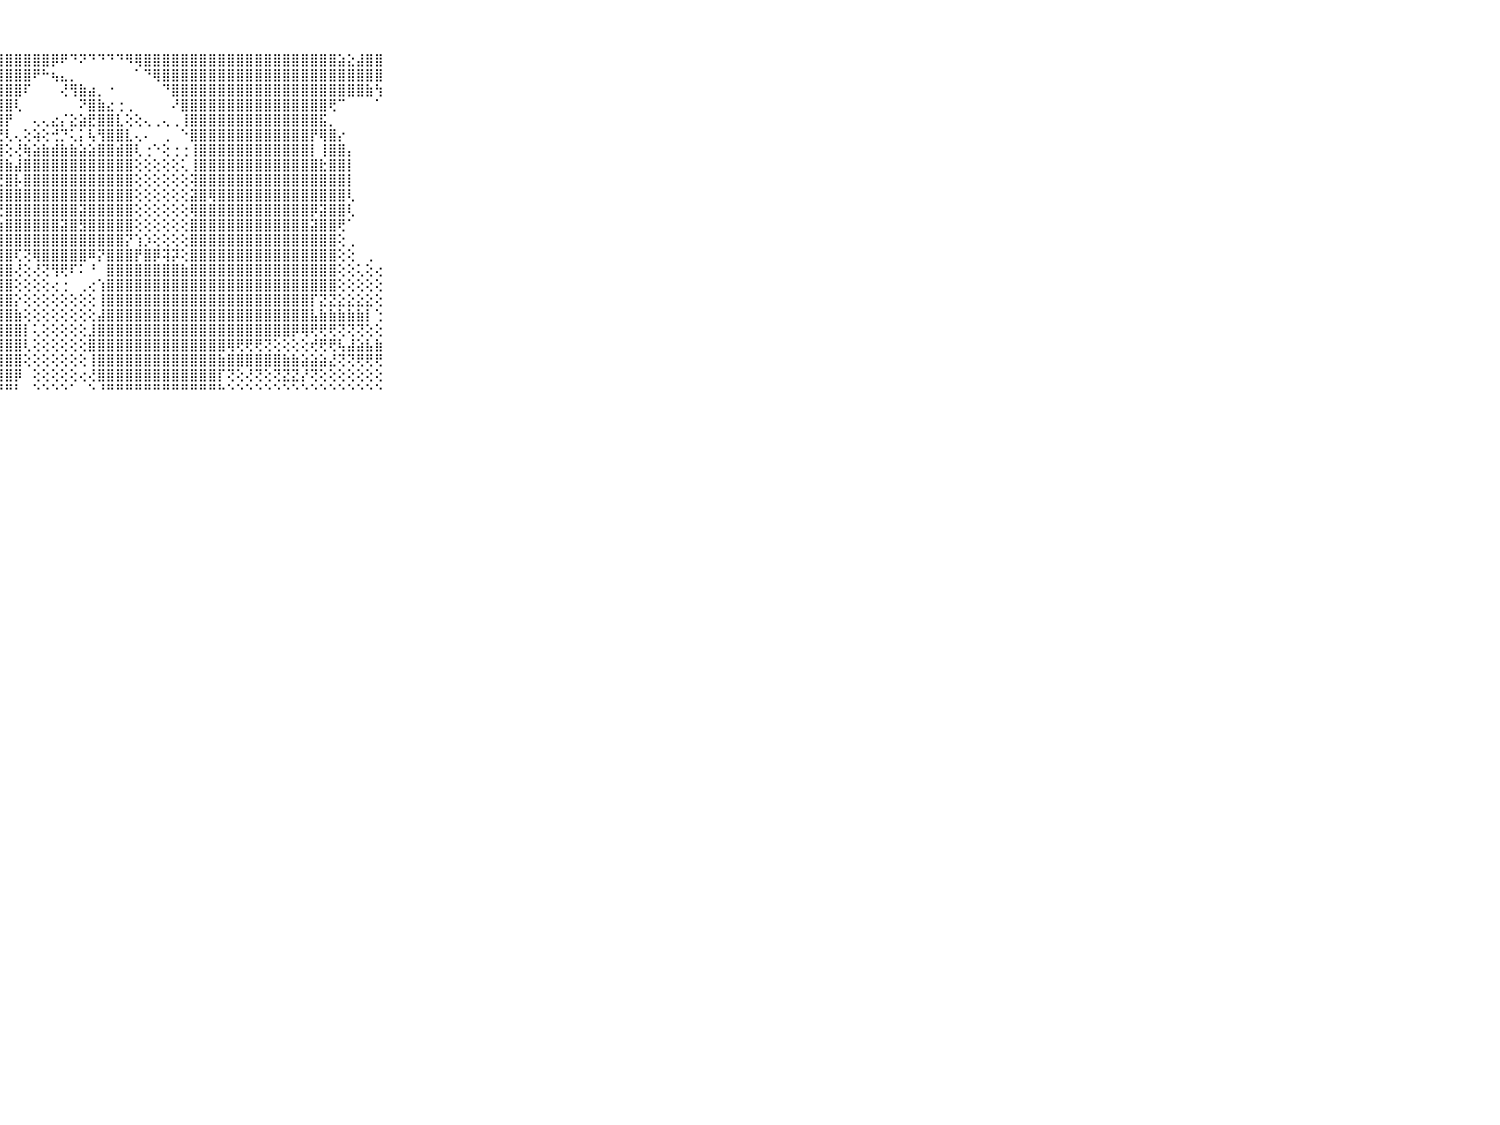

⠀⠀⠀⠀⠀⠀⠀⠀⠀⠀⠀⣝⣝⣿⣿⣿⣿⣿⣿⣿⣿⣿⣿⣿⣿⣽⣿⣿⣿⣿⣿⣿⣿⡿⠟⠙⠝⠙⠙⠙⠙⠻⢿⣿⣿⣿⣿⣿⣿⣿⣿⣿⣿⣿⣿⣿⣿⣿⣿⣿⣿⣿⣿⣿⣵⣕⣼⣿⣿⠀⠀⠀⠀⠀⠀⠀⠀⠀⠀⠀⠀
⠀⠀⠀⠀⠀⠀⠀⠀⠀⠀⠀⣼⣿⣿⣟⣝⣻⣿⣿⣿⣿⣿⣿⣿⣿⣿⣿⣿⣿⣿⣿⠟⠓⢦⣄⡀⠀⠀⠀⠀⠀⠀⠁⠙⢿⣿⣿⣿⣿⣿⣿⣿⣿⣿⣿⣿⣿⣿⣿⣿⣿⣿⣿⣿⣿⣿⣿⣿⣿⠀⠀⠀⠀⠀⠀⠀⠀⠀⠀⠀⠀
⠀⠀⠀⠀⠀⠀⠀⠀⠀⠀⠀⣿⣿⣿⣻⡿⣿⣿⣿⣿⣿⣿⣿⡿⢿⣿⣿⣿⣿⣿⠏⠀⠀⠀⢜⢻⣷⣴⡀⠐⠀⠀⠀⠀⠀⠙⣿⣿⣿⣿⣿⣿⣿⣿⣿⣿⣿⣿⣿⣿⣿⣿⣿⣿⣿⣿⣿⣷⢳⠀⠀⠀⠀⠀⠀⠀⠀⠀⠀⠀⠀
⠀⠀⠀⠀⠀⠀⠀⠀⠀⠀⠀⣝⣹⣝⣝⣷⣷⣿⣾⣿⣯⣿⣿⣿⣿⣿⣿⣿⣿⢇⠀⠀⠀⠀⠀⠀⠝⣿⣷⣔⢐⢀⠀⠀⠀⠀⠜⣿⣿⣿⣿⣿⣿⣿⣿⣿⣿⣿⣿⣿⣿⣿⣿⢟⠉⠀⠀⠀⠁⠀⠀⠀⠀⠀⠀⠀⠀⠀⠀⠀⠀
⠀⠀⠀⠀⠀⠀⠀⠀⠀⠀⠀⢻⣽⣿⡿⢿⣿⣿⣿⣷⣿⣿⣿⣿⣷⣽⣿⣿⡟⠀⠀⢄⢄⣔⡌⣕⣵⣟⣿⣿⣇⢕⢕⢄⢀⢄⢀⢸⣿⣿⣿⣿⣿⣿⣿⣿⣿⣿⣿⣿⣿⣿⣯⡀⠀⠀⠀⠀⠀⠀⠀⠀⠀⠀⠀⠀⠀⠀⠀⠀⠀
⠀⠀⠀⠀⠀⠀⠀⠀⠀⠀⠀⢜⢟⡞⢟⢟⢻⢿⢧⢵⢿⣿⣿⣿⣹⣻⣿⣟⢇⢄⢕⢵⢕⢚⡙⢅⡅⢧⢻⣿⣿⣇⢄⠄⠀⢀⠀⠑⣿⣿⣿⣿⣿⣿⣿⣿⣿⣿⣿⣿⣿⡟⢿⣿⡔⠀⠀⠀⠀⠀⠀⠀⠀⠀⠀⠀⠀⠀⠀⠀⠀
⠀⠀⠀⠀⠀⠀⠀⠀⠀⠀⠀⢕⢽⢿⣟⣏⣟⣝⣗⣗⢷⣗⢗⢗⢺⣿⣿⢿⢕⢜⢷⣵⣷⣾⣷⣷⣵⣵⣿⣿⣾⣿⢇⢐⠑⢕⢐⢐⢸⣿⣿⣿⣿⣿⣿⣿⣿⣿⣿⣿⣿⡇⢸⣿⣿⡄⠀⠀⠀⠀⠀⠀⠀⠀⠀⠀⠀⠀⠀⠀⠀
⠀⠀⠀⠀⠀⠀⠀⠀⠀⠀⠀⣵⣷⣷⢏⣹⢷⢧⣵⣵⣽⡽⢽⣽⣽⣽⣿⣿⣷⣼⣿⣿⣿⣿⣿⣿⣿⣿⣿⣿⣿⣿⢕⢕⢕⢕⢕⢅⢸⣿⣿⣿⣿⣿⣿⣿⣿⣿⣿⣿⣿⣿⣗⣿⣿⡇⠀⠀⠀⠀⠀⠀⠀⠀⠀⠀⠀⠀⠀⠀⠀
⠀⠀⠀⠀⠀⠀⠀⠀⠀⠀⠀⣝⣝⣝⣝⣝⣟⣻⣟⣟⣟⣗⣗⣟⣟⣟⡟⢟⣿⡧⣿⣿⣿⣿⣿⣿⣿⣿⣿⣿⣿⣿⢕⢕⢕⢕⢕⢕⢽⣿⣿⣿⣿⣿⣿⣿⣿⣿⣿⣿⣿⣿⣿⣿⣿⡇⠀⠀⠀⠀⠀⠀⠀⠀⠀⠀⠀⠀⠀⠀⠀
⠀⠀⠀⠀⠀⠀⠀⠀⠀⠀⠀⢵⢵⢼⢧⢵⢧⡵⢵⢼⢷⢯⡽⢿⢿⣽⣽⣽⣿⣿⣿⣿⣿⣿⣿⣿⣿⣿⣿⣿⣿⣿⢕⢕⢕⢕⢕⢕⣽⣿⢿⣿⣿⣿⣿⣿⣿⣿⣿⣿⣿⣿⣿⣿⣿⢇⠀⠀⠀⠀⠀⠀⠀⠀⠀⠀⠀⠀⠀⠀⠀
⠀⠀⠀⠀⠀⠀⠀⠀⠀⠀⠀⢗⣷⢗⡗⢗⣷⣷⣗⣗⣺⣟⣻⣳⣞⣻⣿⣟⣿⣿⣿⣿⣿⣿⣿⣿⣽⣿⣿⣿⣿⣿⢕⢕⢕⢕⢕⢕⢿⣿⣿⣿⣿⣿⣿⣿⣿⣿⣿⣿⣿⡿⣽⣿⣿⢇⠀⠀⠀⠀⠀⠀⠀⠀⠀⠀⠀⠀⠀⠀⠀
⠀⠀⠀⠀⠀⠀⠀⠀⠀⠀⠀⣝⣜⣯⣜⢽⣵⣧⣵⣼⣿⣵⣿⣿⣾⣷⣷⣵⣿⣿⣿⣿⣿⣿⣽⣿⣻⣿⣿⣿⣿⣿⢕⢕⢕⢕⢕⢕⣿⣿⣿⣿⣿⣿⣿⣿⣿⣿⣿⣿⣿⣽⣿⣿⢟⠁⠀⠀⠀⠀⠀⠀⠀⠀⠀⠀⠀⠀⠀⠀⠀
⠀⠀⠀⠀⠀⠀⠀⠀⠀⠀⠀⣗⣗⣗⣞⣞⣿⢯⣿⣝⣽⣽⣝⣽⣿⣯⣿⣿⣿⣿⣿⣿⣿⣿⣿⣿⣿⣿⣿⣿⣿⡝⢱⡱⢕⢕⢕⢕⣿⣿⣿⣿⣿⣿⣿⣿⣿⣿⣿⣿⣿⣿⣿⣿⢕⢀⠀⠀⠀⠀⠀⠀⠀⠀⠀⠀⠀⠀⠀⠀⠀
⠀⠀⠀⠀⠀⠀⠀⠀⠀⠀⠀⣿⣿⣿⣿⣿⣿⣿⣿⣿⣿⣿⣿⣿⣿⣿⣿⣿⣿⢏⢝⢿⣿⣿⣿⣿⣿⠿⡝⣿⣿⣿⡟⣿⡿⢽⡽⢕⣿⣿⣿⣿⣿⣿⣿⣿⣿⣿⣿⣿⣿⣿⣿⣿⢕⢕⠀⢀⠀⠀⠀⠀⠀⠀⠀⠀⠀⠀⠀⠀⠀
⠀⠀⠀⠀⠀⠀⠀⠀⠀⠀⠀⣿⣿⣿⣿⣿⣿⣿⣿⣿⣿⣿⣿⣿⣿⣿⣿⣿⣿⢜⢕⢜⢝⢻⢟⠏⠅⠘⠀⣿⣿⣿⣿⣿⣿⣿⣿⣷⣿⣿⣿⣿⣿⣿⣿⣿⣿⣿⣿⣿⣿⣿⣿⣿⢕⢕⢅⢕⢔⠀⠀⠀⠀⠀⠀⠀⠀⠀⠀⠀⠀
⠀⠀⠀⠀⠀⠀⠀⠀⠀⠀⠀⢿⣿⣿⣿⣿⣿⣿⣿⣿⣿⣿⣿⣿⣿⣿⣿⣿⣿⢕⢕⢕⢕⢔⢐⠀⢀⢔⢱⣿⣿⣿⣿⣿⣿⣿⣿⣿⣿⣿⣿⣿⣿⣿⣿⣿⣿⣿⣿⣿⣿⣿⣿⣿⢕⢕⢕⢕⢕⠀⠀⠀⠀⠀⠀⠀⠀⠀⠀⠀⠀
⠀⠀⠀⠀⠀⠀⠀⠀⠀⠀⠀⣿⣿⣿⣿⣿⣿⣿⣿⣿⣿⣿⣿⣿⣿⣿⣿⣿⣿⡕⢕⢕⢕⢕⢕⢕⢕⢕⢸⣿⣿⣿⣿⣿⣿⣿⣿⣿⣿⣿⣿⣿⣿⣿⣿⣿⣿⣿⣿⣿⣿⡏⣝⣝⣕⣕⣕⣕⢕⠀⠀⠀⠀⠀⠀⠀⠀⠀⠀⠀⠀
⠀⠀⠀⠀⠀⠀⠀⠀⠀⠀⠀⣿⣿⣿⣿⣿⣿⣿⣿⣿⣿⣿⣿⣿⣿⣿⣿⣿⣿⣷⢕⢕⢕⢕⢕⢕⢕⢕⣼⣿⣿⣿⣿⣿⣿⣿⣿⣿⣿⣿⣿⣿⣿⣿⣿⣿⣿⣿⣿⣿⣿⣧⣷⣷⣷⣷⣷⡇⢑⠀⠀⠀⠀⠀⠀⠀⠀⠀⠀⠀⠀
⠀⠀⠀⠀⠀⠀⠀⠀⠀⠀⠀⣿⣿⣿⣿⣿⣿⣿⣿⣿⣿⣿⣿⣿⣿⣿⣿⣿⣿⣿⡇⢅⢕⢕⢕⢕⢕⣸⣿⣿⣿⣿⣿⣿⣿⣿⣿⣿⣿⣿⣿⣿⣿⣿⣿⣿⣿⣿⣿⡿⢿⢟⢟⢟⢝⢝⢝⢕⢕⠀⠀⠀⠀⠀⠀⠀⠀⠀⠀⠀⠀
⠀⠀⠀⠀⠀⠀⠀⠀⠀⠀⠀⣟⣿⣯⣿⣿⣿⣿⣿⣿⣿⣿⣿⣿⣿⣿⣿⣿⣿⣿⢇⢕⢕⢕⢕⢕⢕⣿⣿⣿⣿⣿⣿⣿⣿⣿⣿⣿⣿⣿⣿⣿⢿⢟⢟⢟⢝⢕⢕⢕⢕⢞⢟⢟⢧⣼⣵⣧⣷⠀⠀⠀⠀⠀⠀⠀⠀⠀⠀⠀⠀
⠀⠀⠀⠀⠀⠀⠀⠀⠀⠀⠀⣿⡿⣿⣿⣿⣿⣿⣿⣿⣿⣿⣿⣿⣿⣿⣿⣿⣿⣿⢕⢕⢕⢕⢕⢕⢕⢸⣿⣿⣿⣿⣿⣿⣿⣿⣿⣿⣿⣿⣿⣷⣿⣿⣿⣿⣿⣿⣷⣷⣵⣵⣵⣜⢝⢝⢟⢟⢟⠀⠀⠀⠀⠀⠀⠀⠀⠀⠀⠀⠀
⠀⠀⠀⠀⠀⠀⠀⠀⠀⠀⠀⣿⣿⣿⣿⣿⣿⣿⣿⣿⣿⣿⣿⣿⣿⣿⣿⣿⣿⡿⠀⢕⢕⢕⢕⢕⢔⢜⣿⣿⣿⣿⣿⣿⣿⣿⣿⣿⣿⣿⣿⡏⢝⢕⢜⢝⢕⢝⣝⣝⡜⢝⢕⢕⢕⢕⢕⢕⢕⠀⠀⠀⠀⠀⠀⠀⠀⠀⠀⠀⠀
⠀⠀⠀⠀⠀⠀⠀⠀⠀⠀⠀⠚⠛⠛⠛⠛⠛⠛⠛⠛⠛⠛⠛⠛⠛⠛⠛⠛⠛⠃⠀⠑⠑⠑⠑⠁⠀⠑⠘⠛⠛⠛⠛⠛⠛⠛⠛⠛⠛⠛⠛⠓⠑⠑⠑⠑⠑⠑⠑⠑⠑⠑⠑⠑⠑⠑⠑⠑⠑⠀⠀⠀⠀⠀⠀⠀⠀⠀⠀⠀⠀